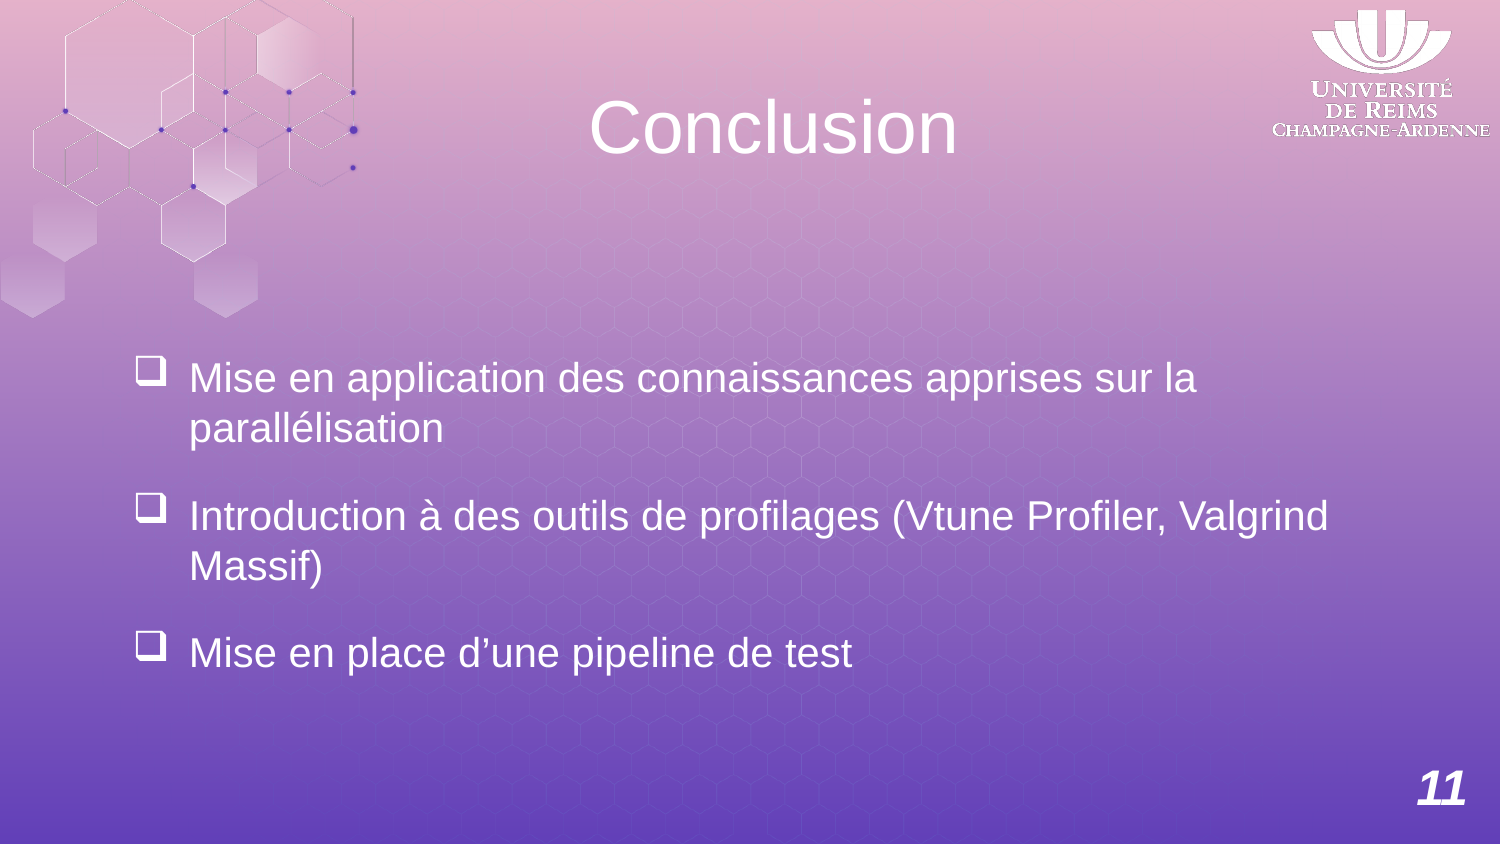

# Conclusion
Mise en application des connaissances apprises sur la parallélisation
Introduction à des outils de profilages (Vtune Profiler, Valgrind Massif)
Mise en place d’une pipeline de test
11